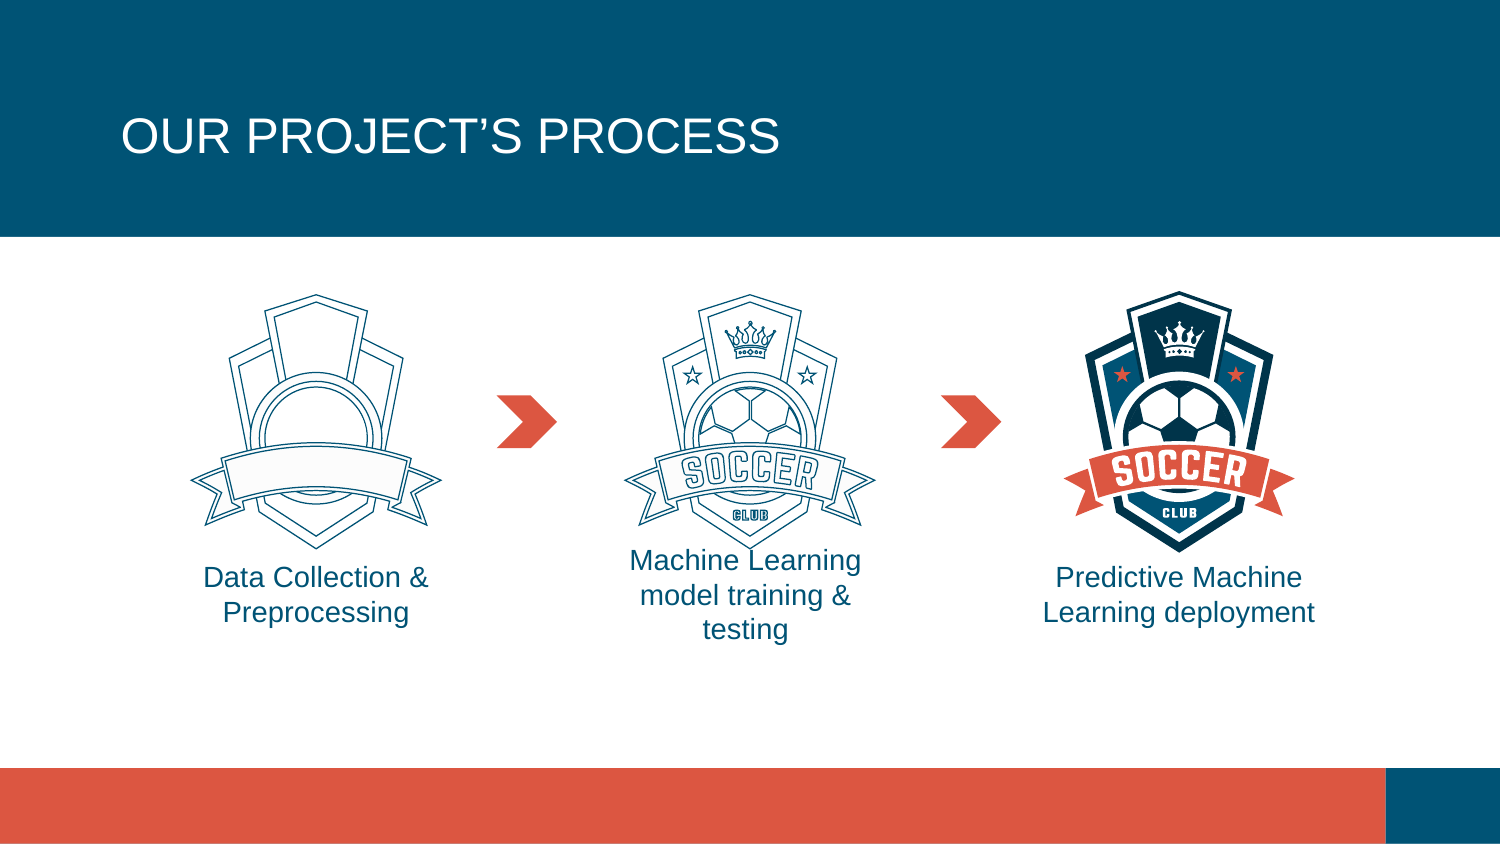

# OUR PROJECT’S PROCESS

Machine Learning model training & testing
Predictive Machine Learning deployment
Data Collection & Preprocessing